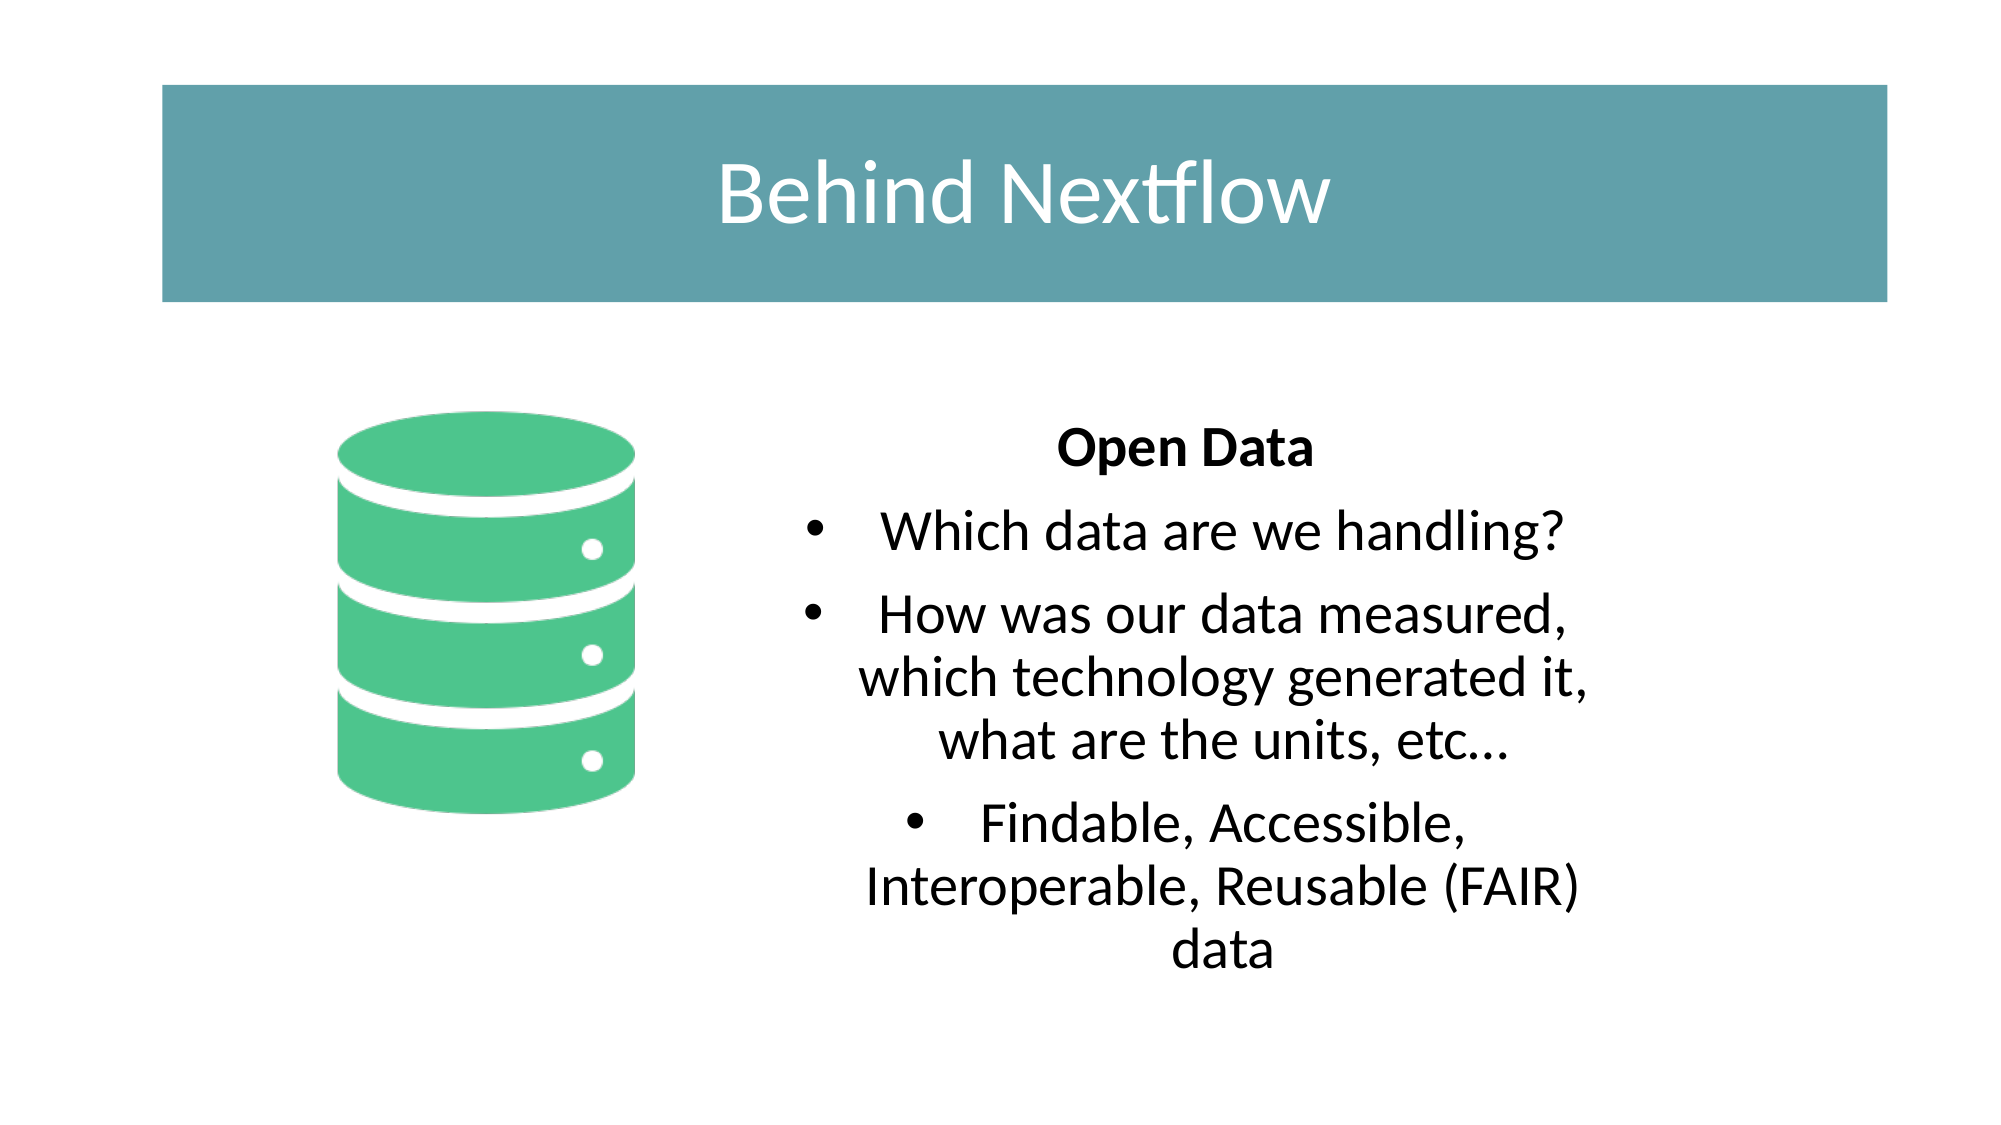

#
Behind Nextflow

Open Data
Which data are we handling?
How was our data measured, which technology generated it, what are the units, etc…
Findable, Accessible, Interoperable, Reusable (FAIR) data